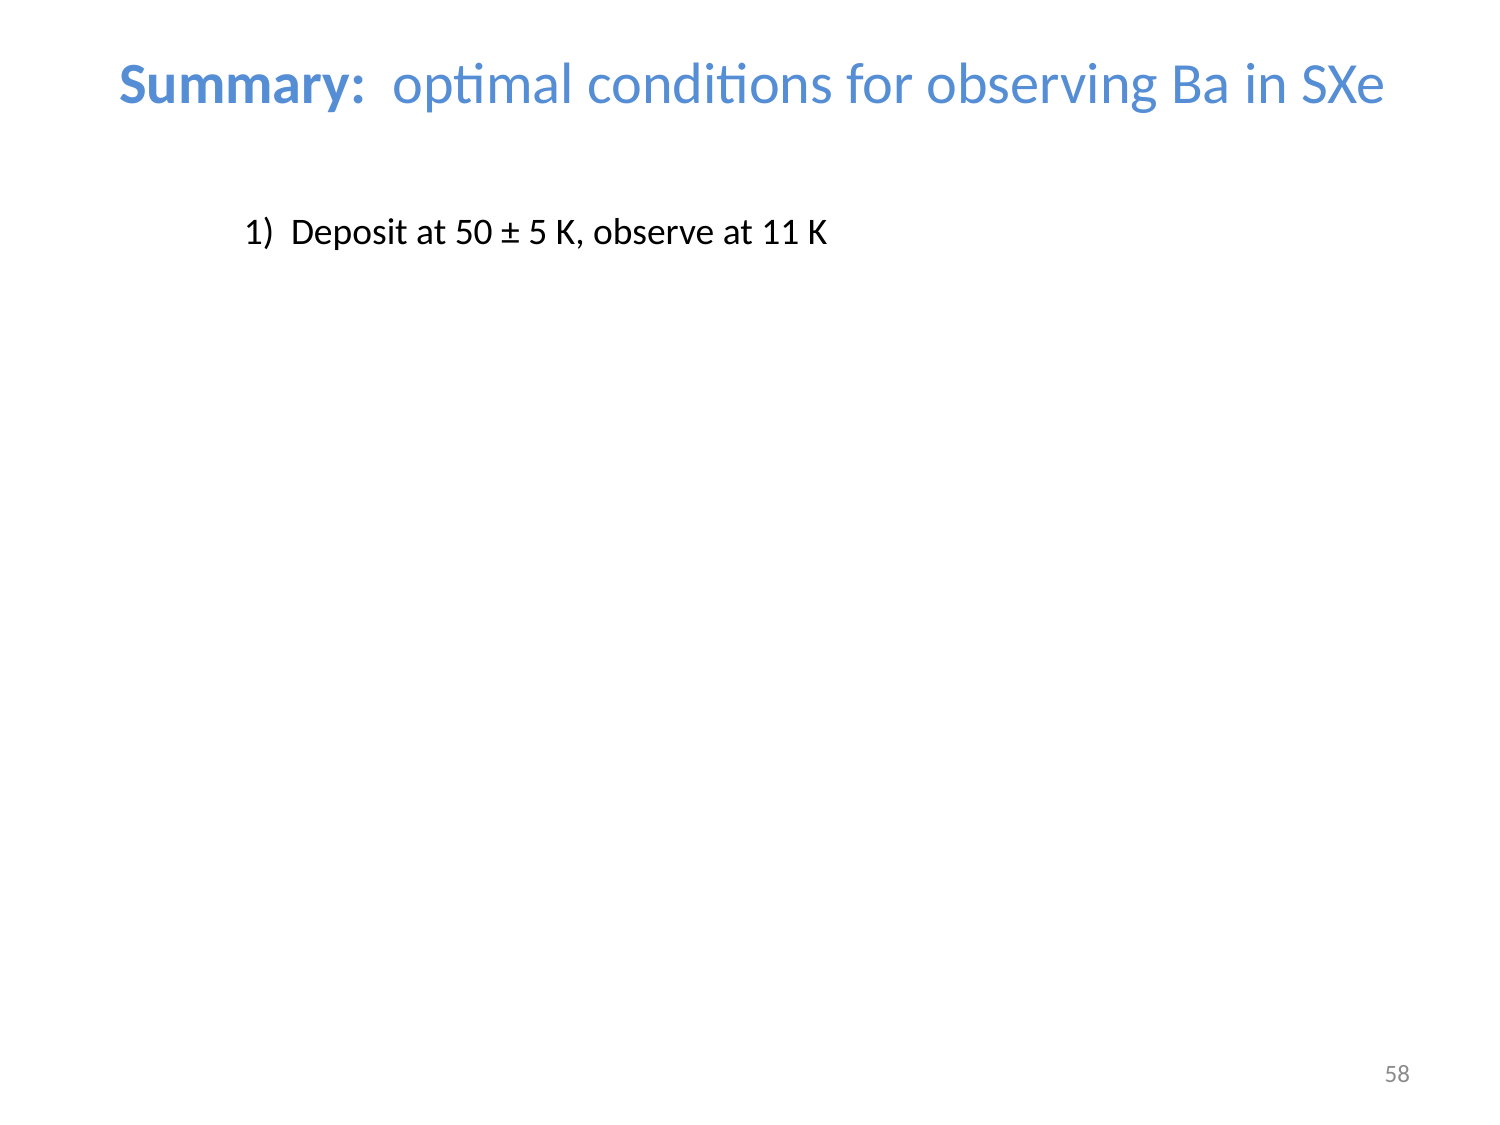

Summary:  optimal conditions for observing Ba in SXe
1)  Deposit at 50 ± 5 K, observe at 11 K
58